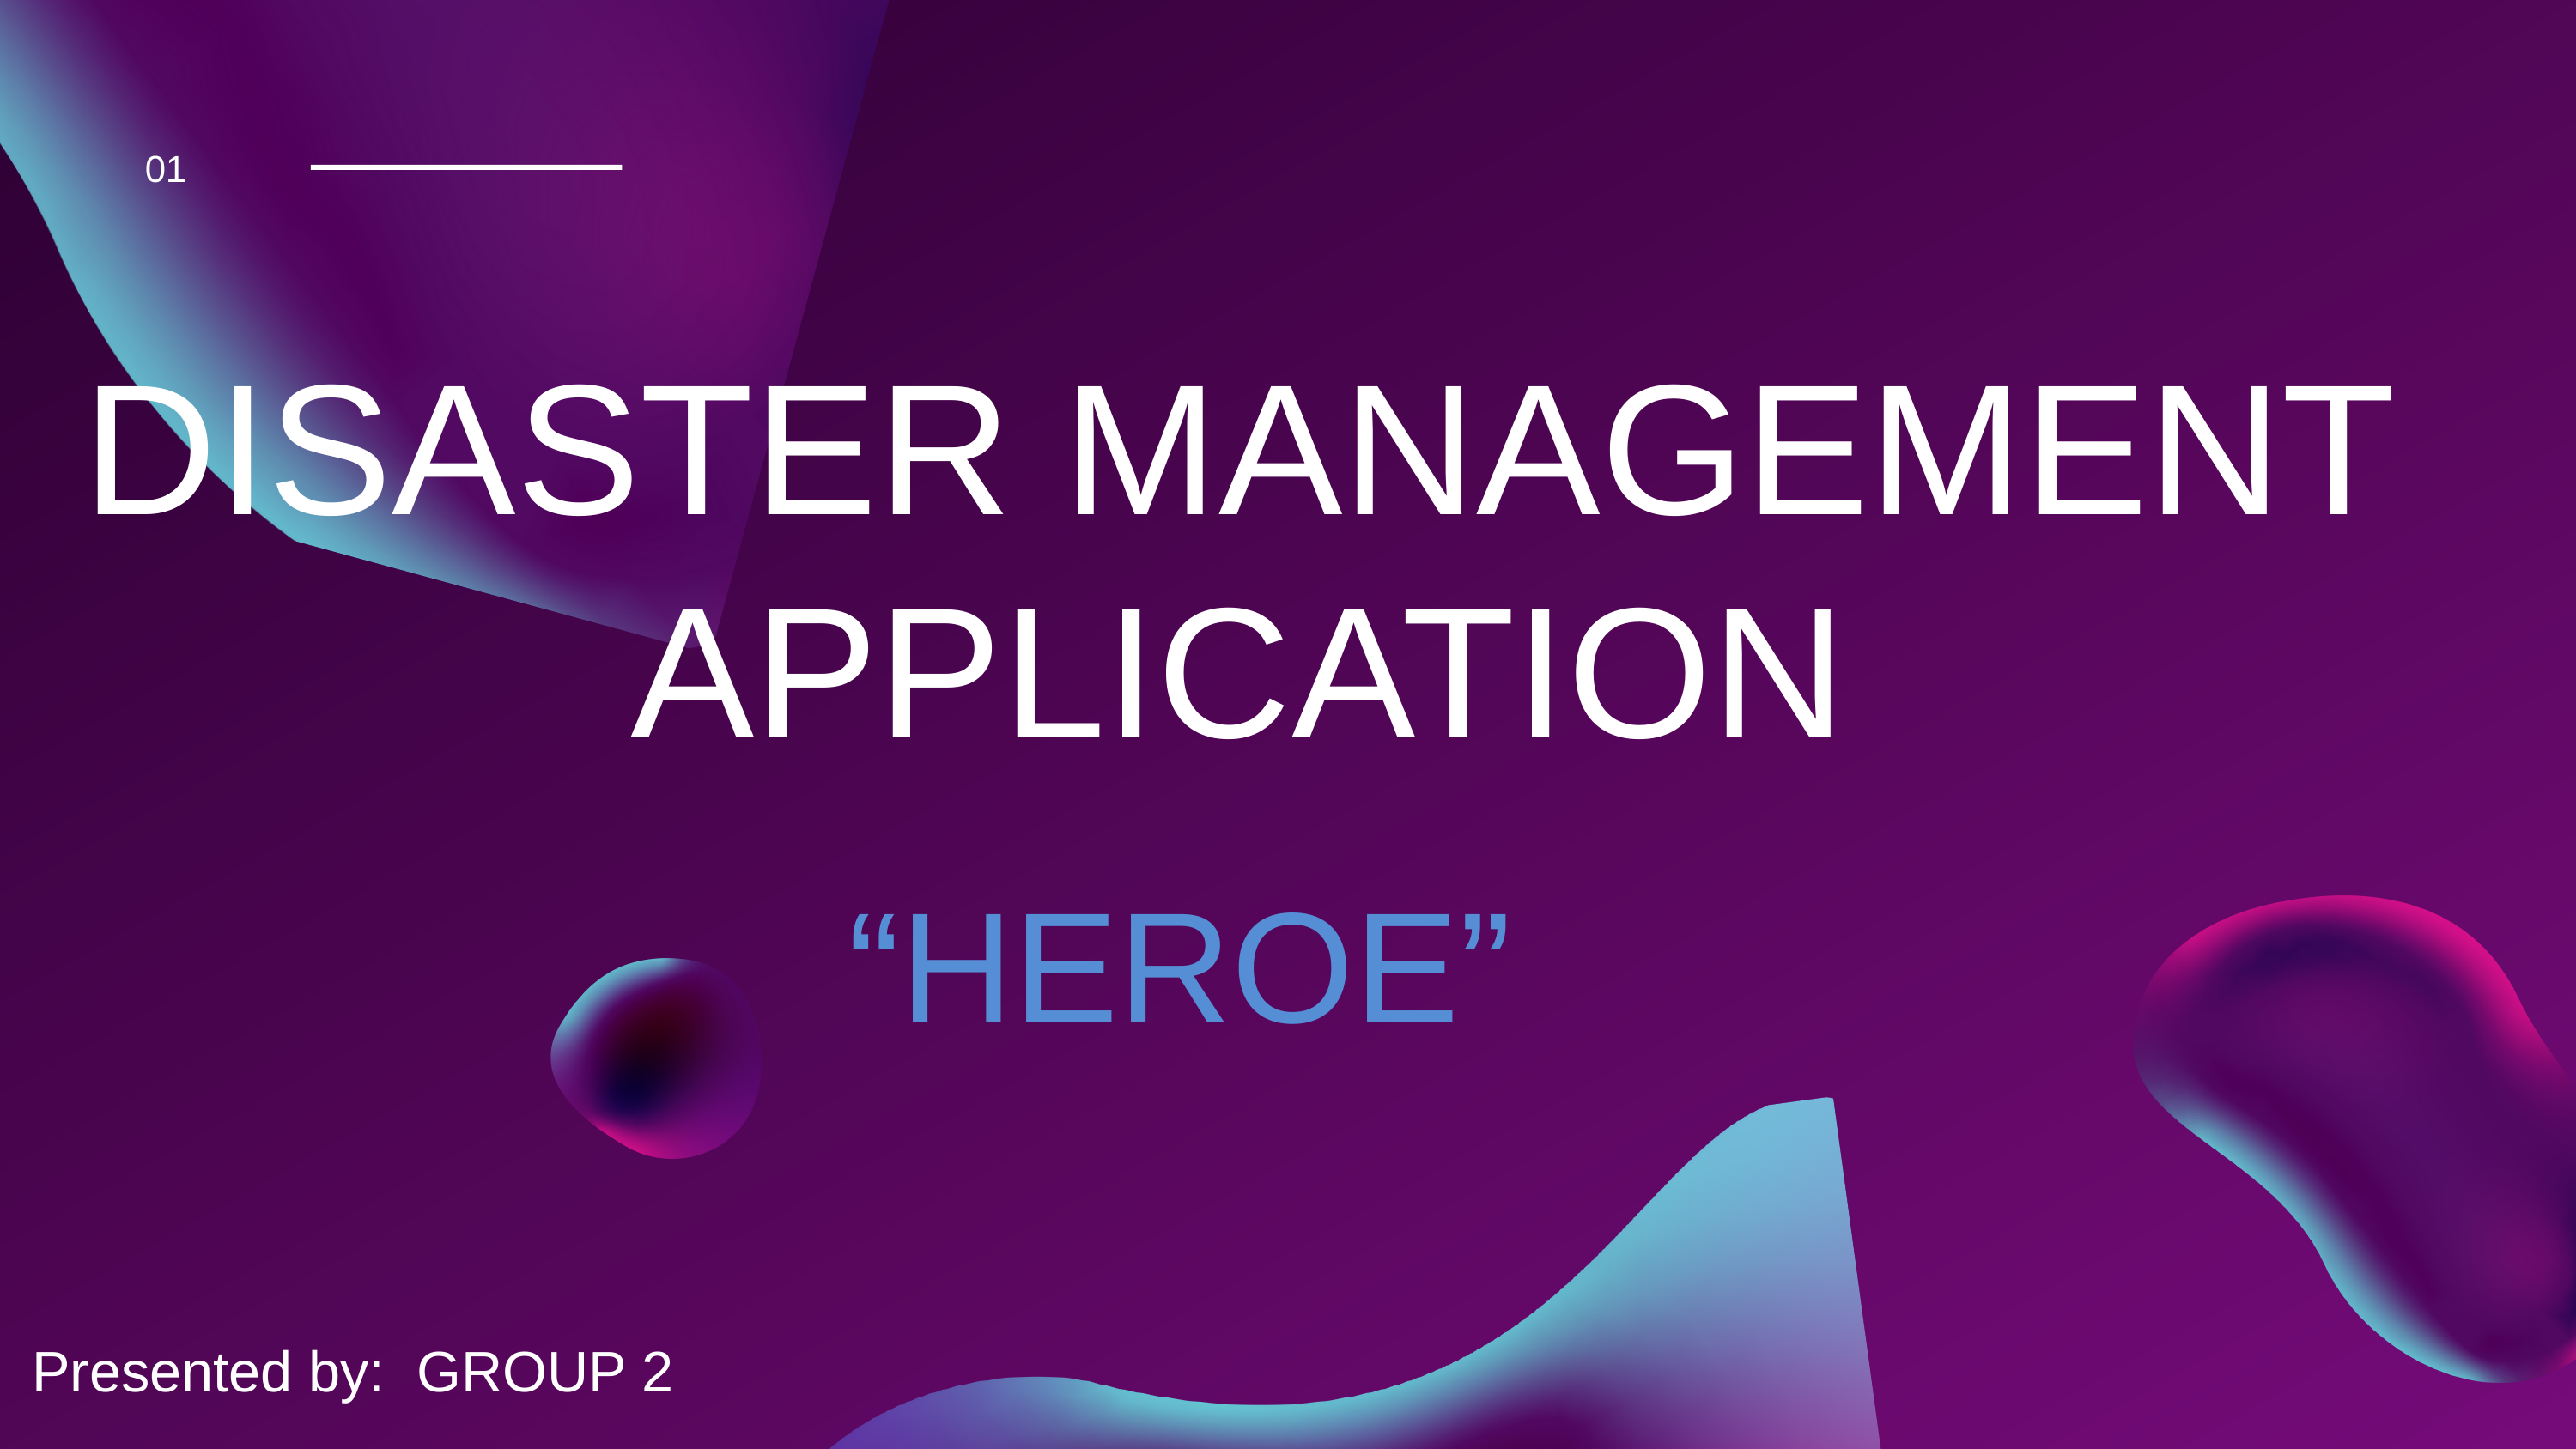

01

DISASTER MANAGEMENT APPLICATION
“HEROE”

Presented by:  GROUP 2